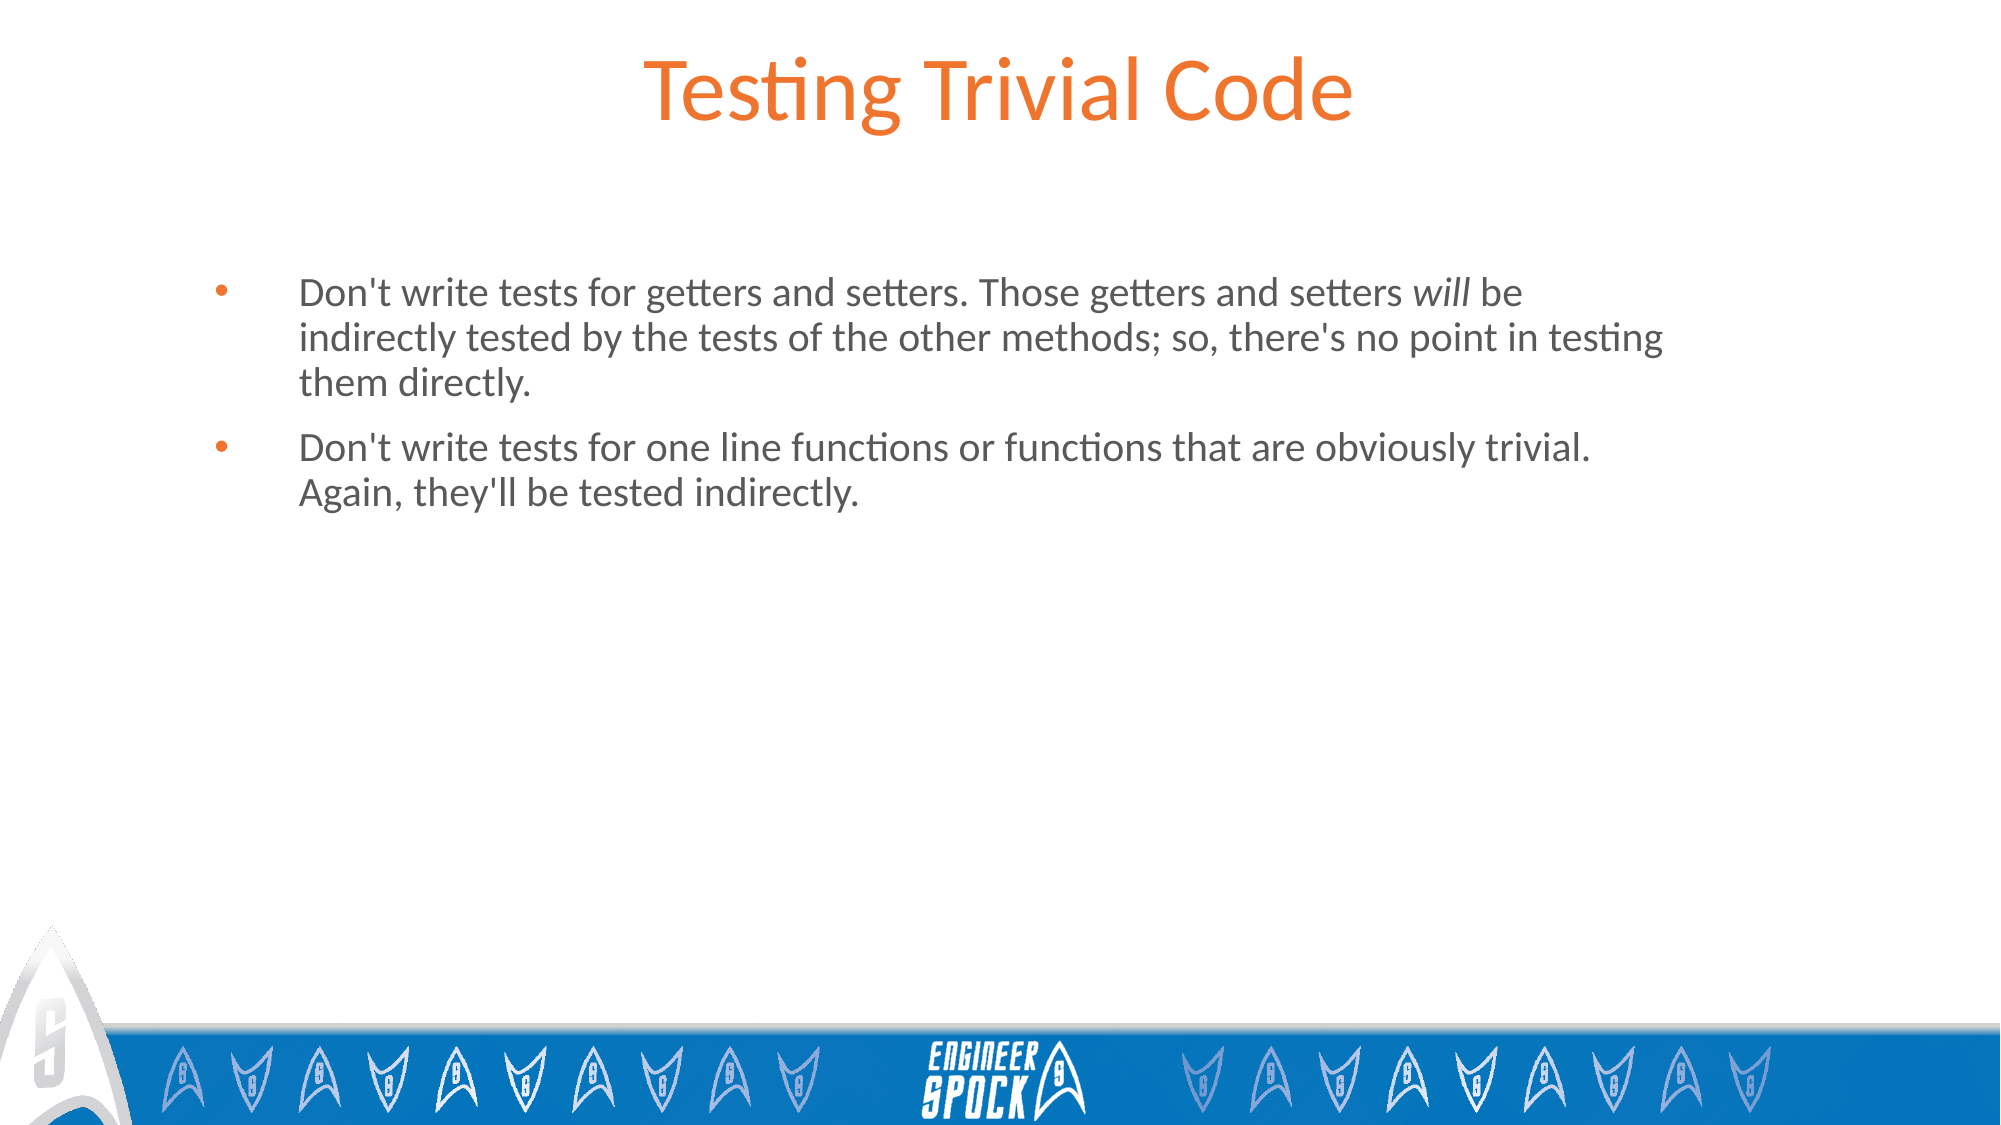

# Testing Trivial Code
Don't write tests for getters and setters. Those getters and setters will be indirectly tested by the tests of the other methods; so, there's no point in testing them directly.
Don't write tests for one line functions or functions that are obviously trivial. Again, they'll be tested indirectly.